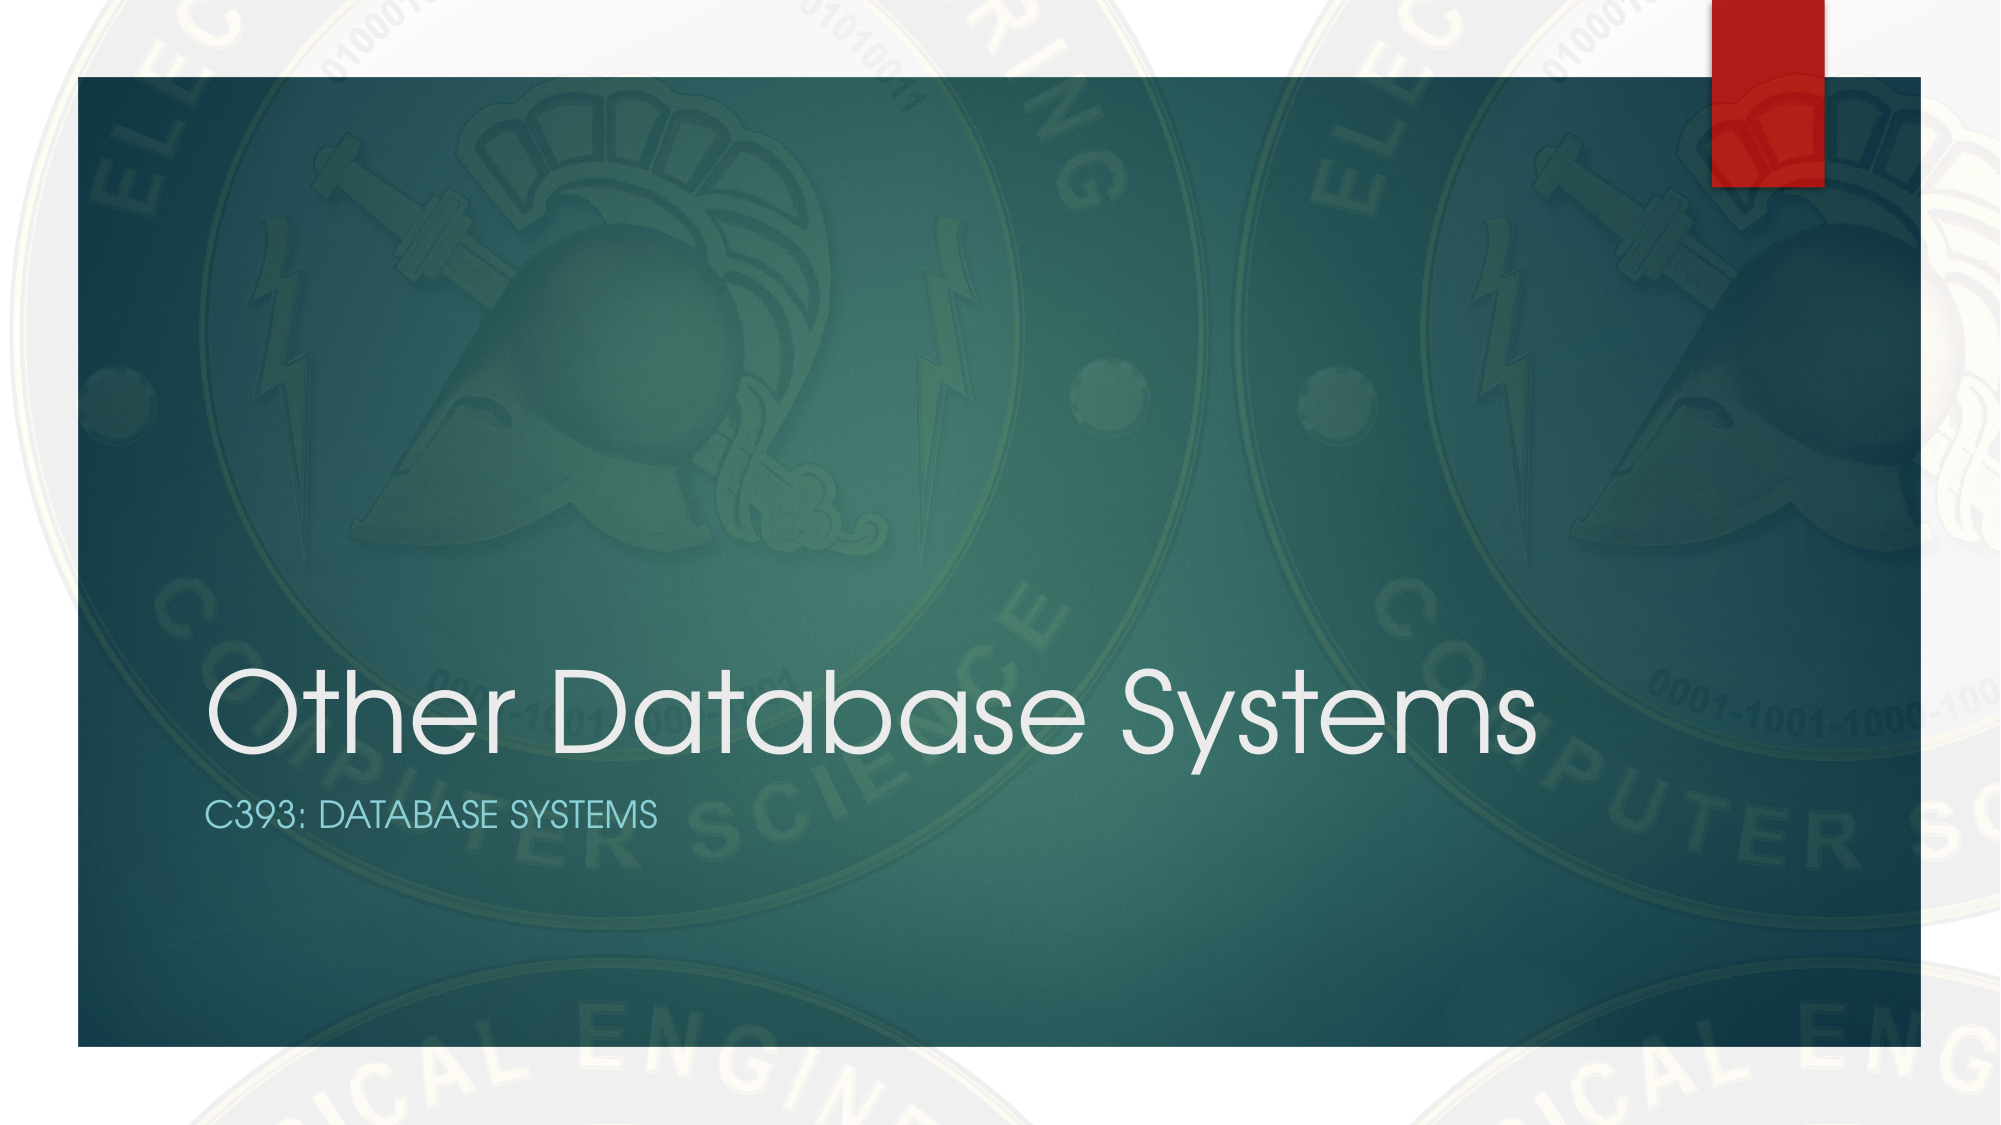

# Other Database Systems
C393: Database Systems